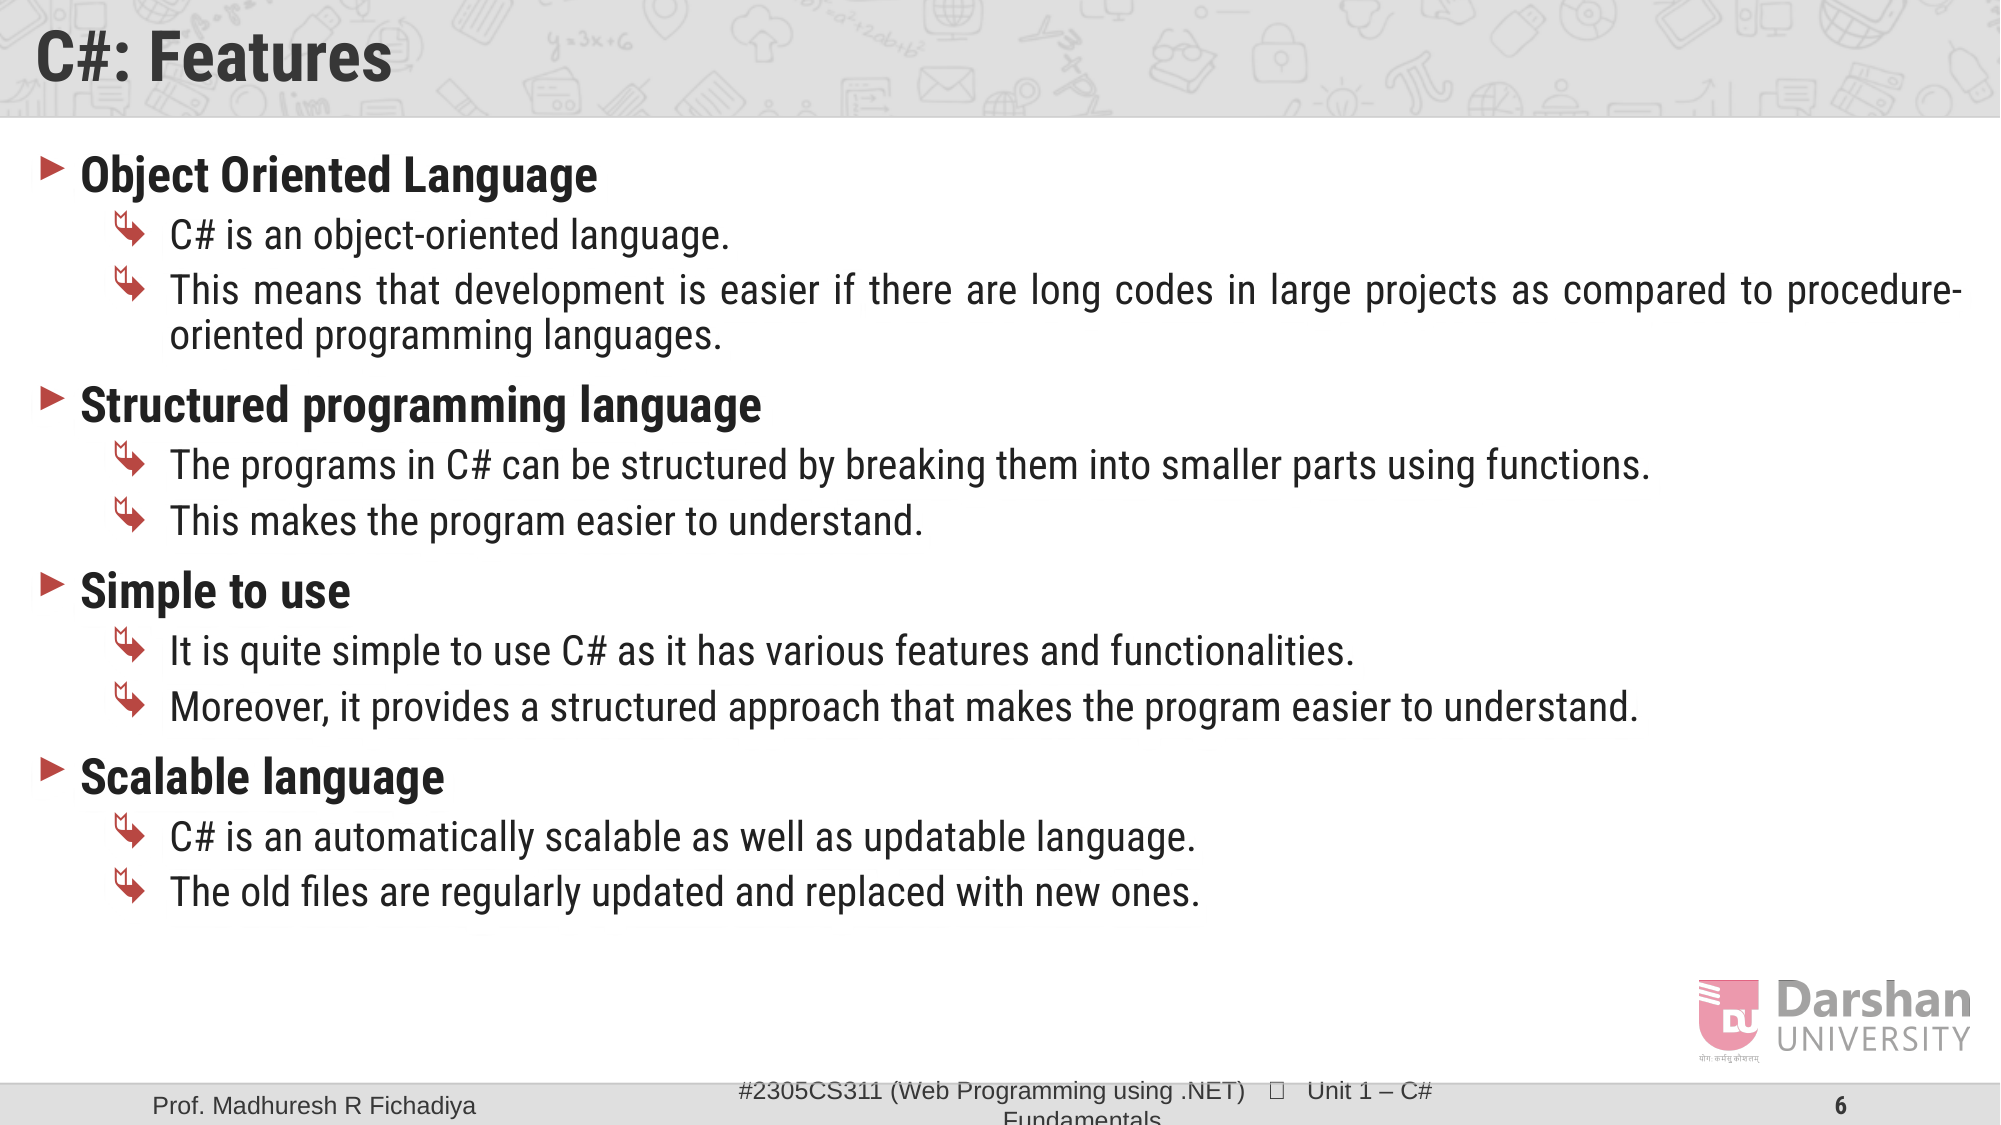

# C#: Features
Object Oriented Language
C# is an object-oriented language.
This means that development is easier if there are long codes in large projects as compared to procedure-oriented programming languages.
Structured programming language
The programs in C# can be structured by breaking them into smaller parts using functions.
This makes the program easier to understand.
Simple to use
It is quite simple to use C# as it has various features and functionalities.
Moreover, it provides a structured approach that makes the program easier to understand.
Scalable language
C# is an automatically scalable as well as updatable language.
The old files are regularly updated and replaced with new ones.